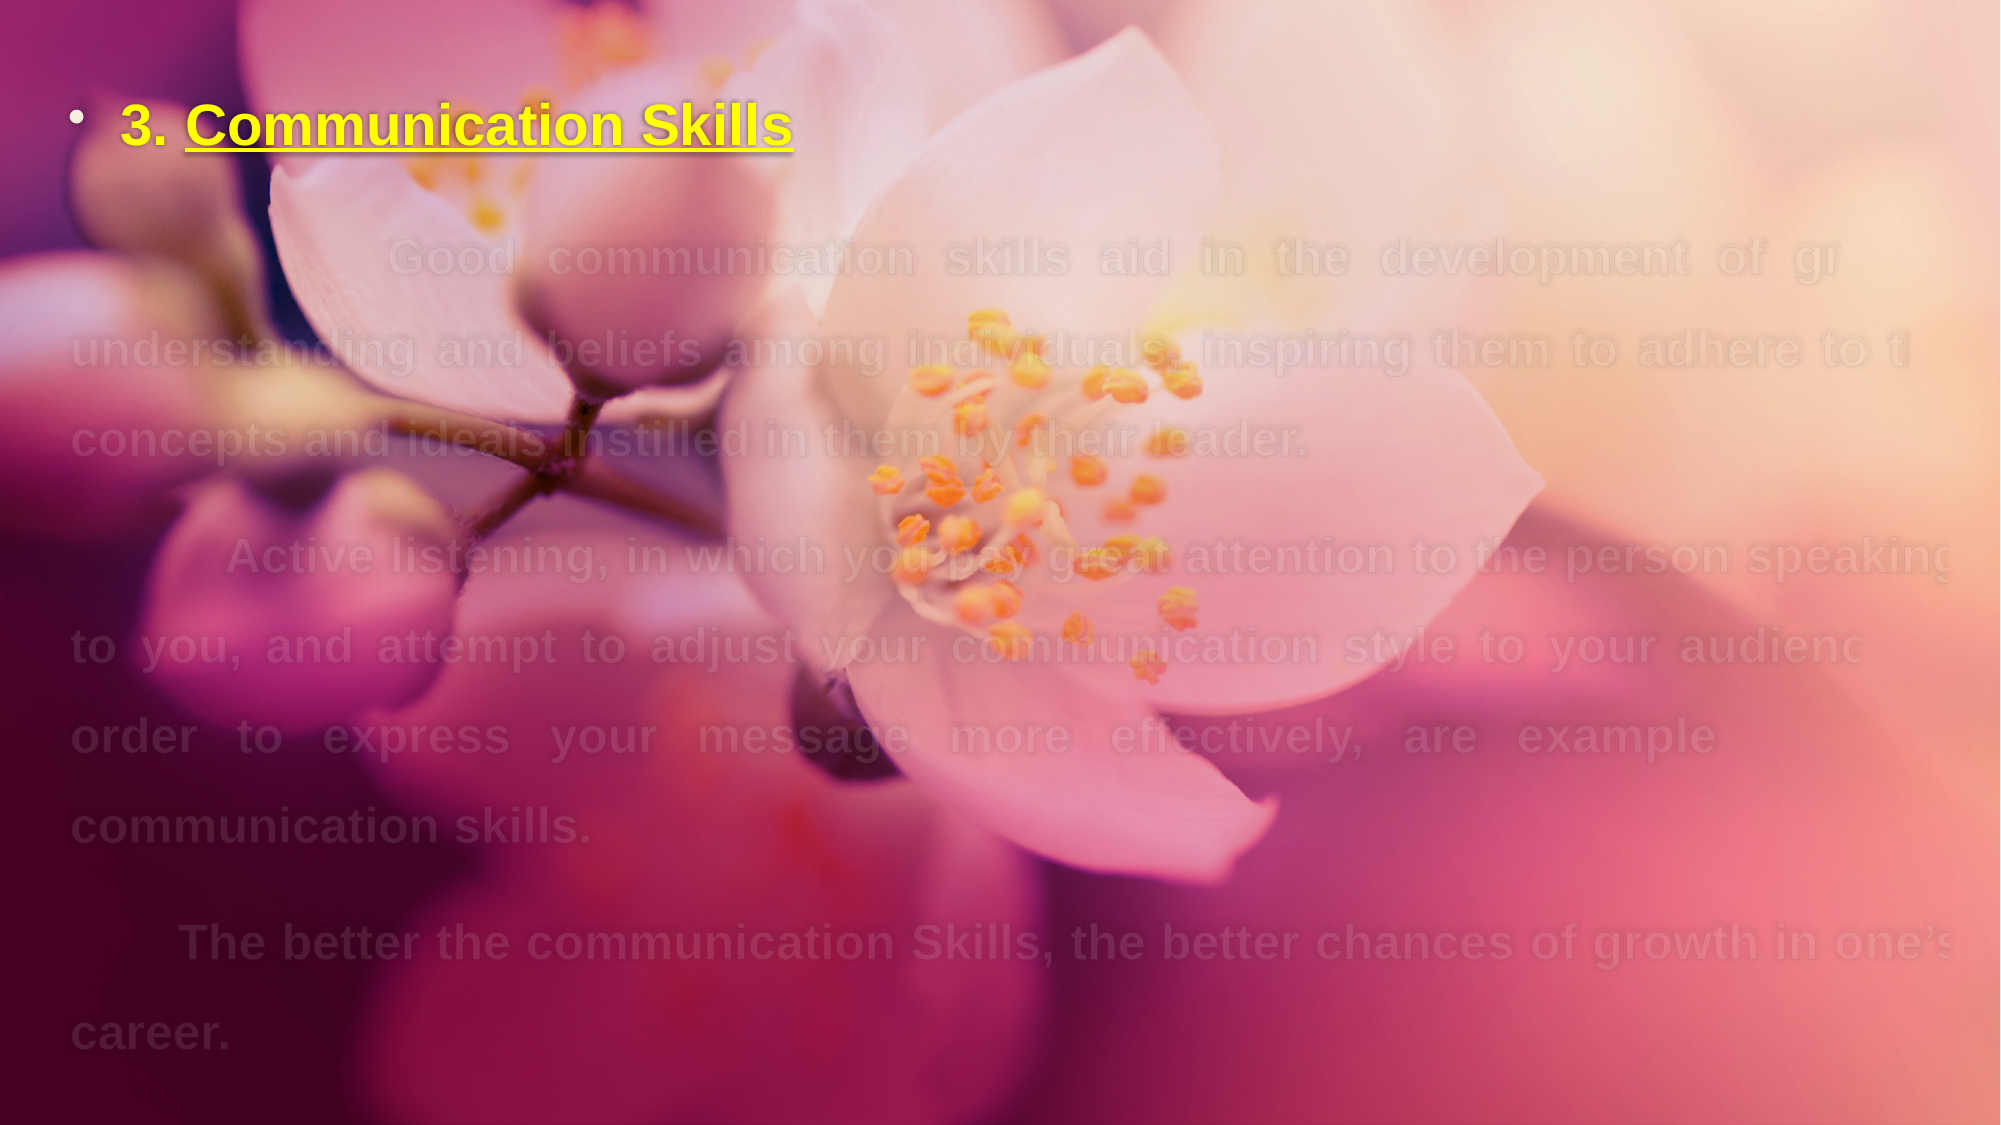

3. Communication Skills
          Good communication skills aid in the development of greater understanding and beliefs among individuals, inspiring them to adhere to the concepts and ideals instilled in them by their leader.
          Active listening, in which you pay great attention to the person speaking to you, and attempt to adjust your communication style to your audience in order to express your message more effectively, are example of good communication skills.
       The better the communication Skills, the better chances of growth in one’s career.